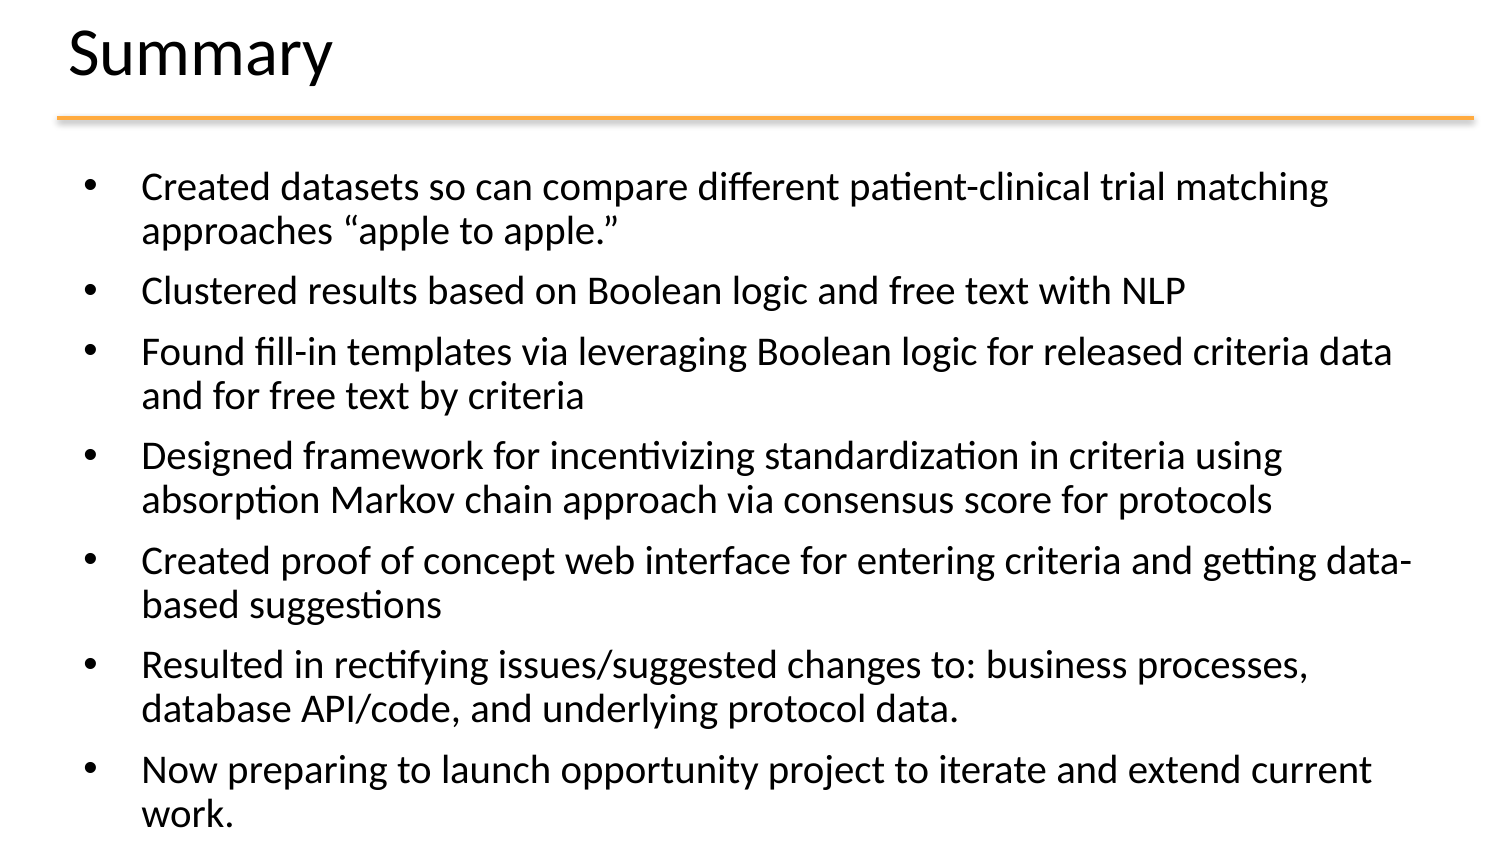

# Summary
Created datasets so can compare different patient-clinical trial matching approaches “apple to apple.”
Clustered results based on Boolean logic and free text with NLP
Found fill-in templates via leveraging Boolean logic for released criteria data and for free text by criteria
Designed framework for incentivizing standardization in criteria using absorption Markov chain approach via consensus score for protocols
Created proof of concept web interface for entering criteria and getting data-based suggestions
Resulted in rectifying issues/suggested changes to: business processes, database API/code, and underlying protocol data.
Now preparing to launch opportunity project to iterate and extend current work.